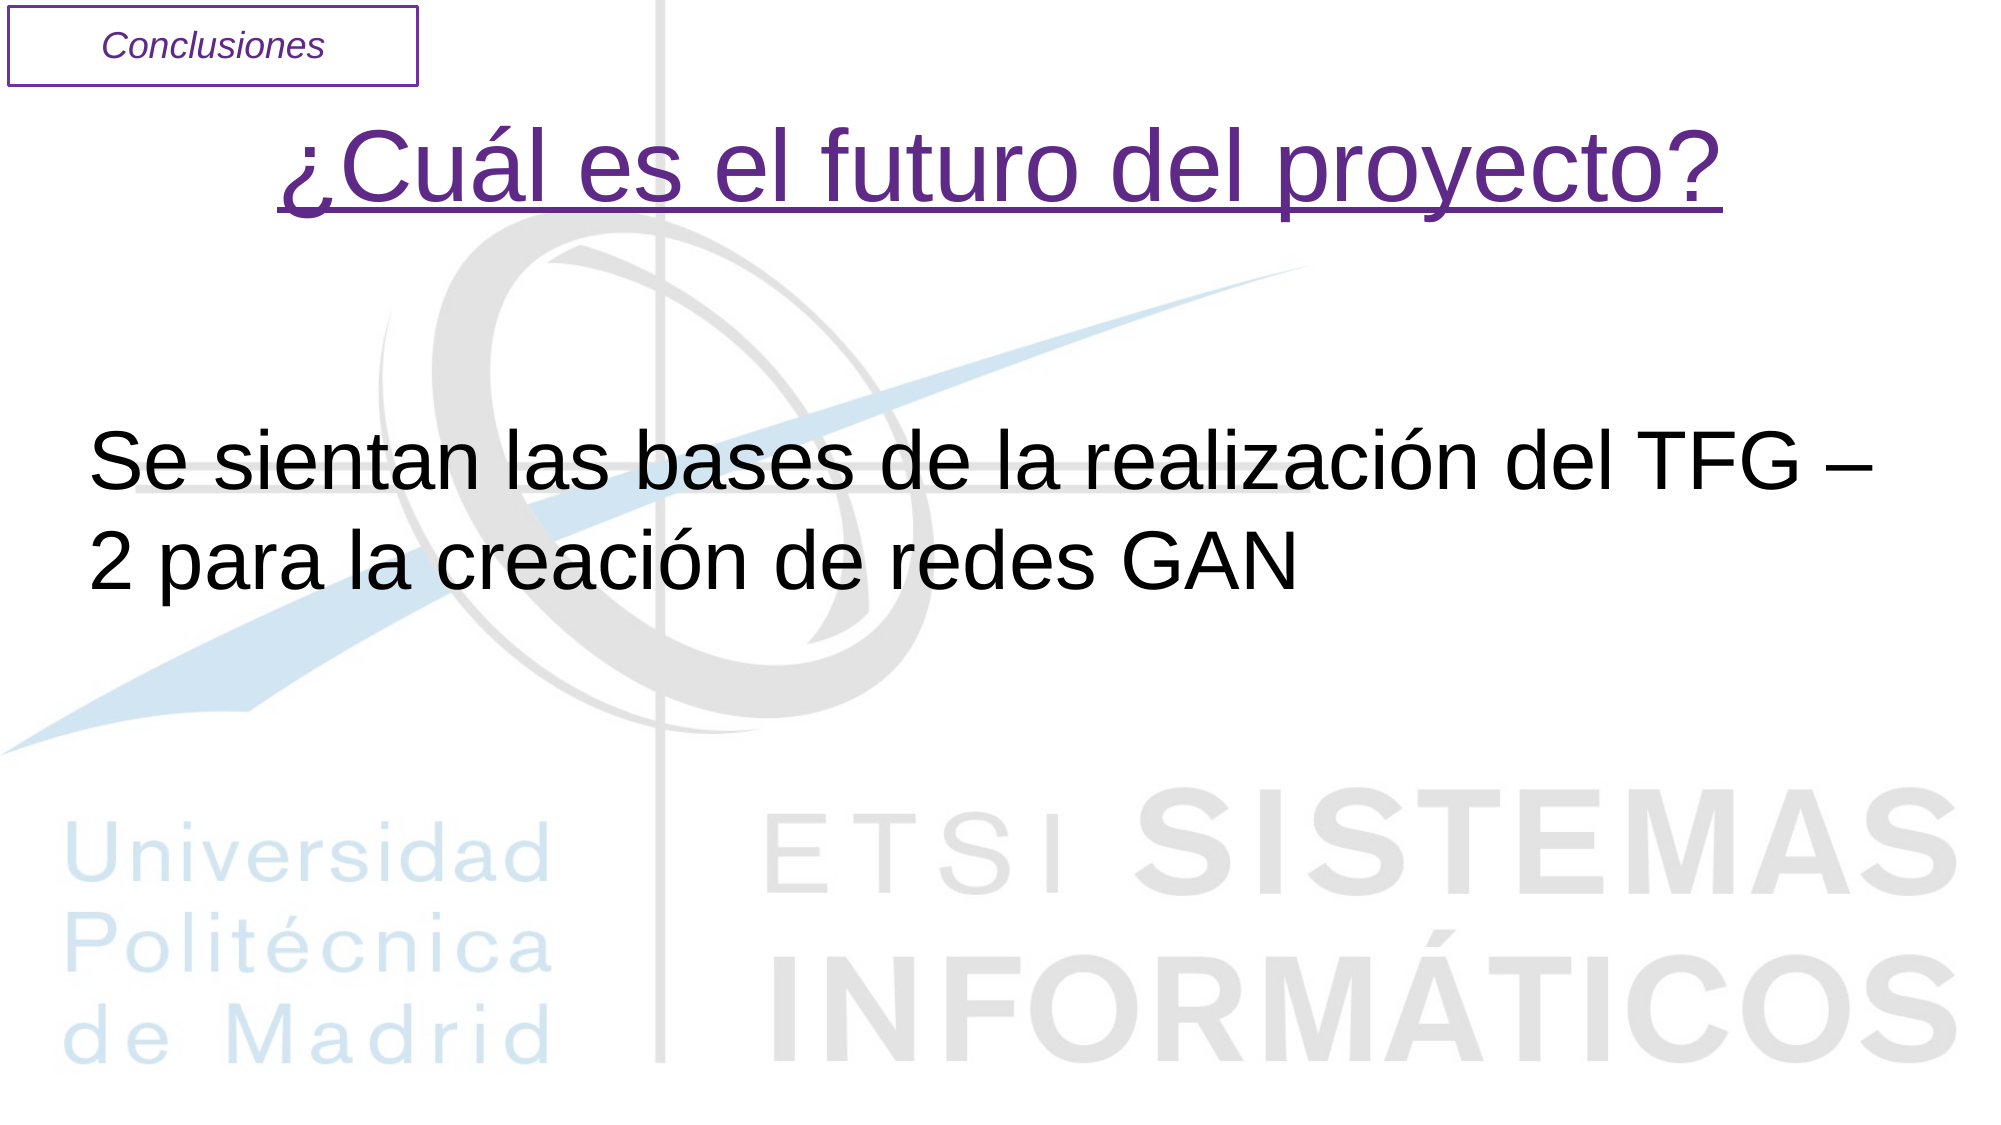

Conclusiones
# ¿Cuál es el futuro del proyecto?
Se sientan las bases de la realización del TFG – 2 para la creación de redes GAN